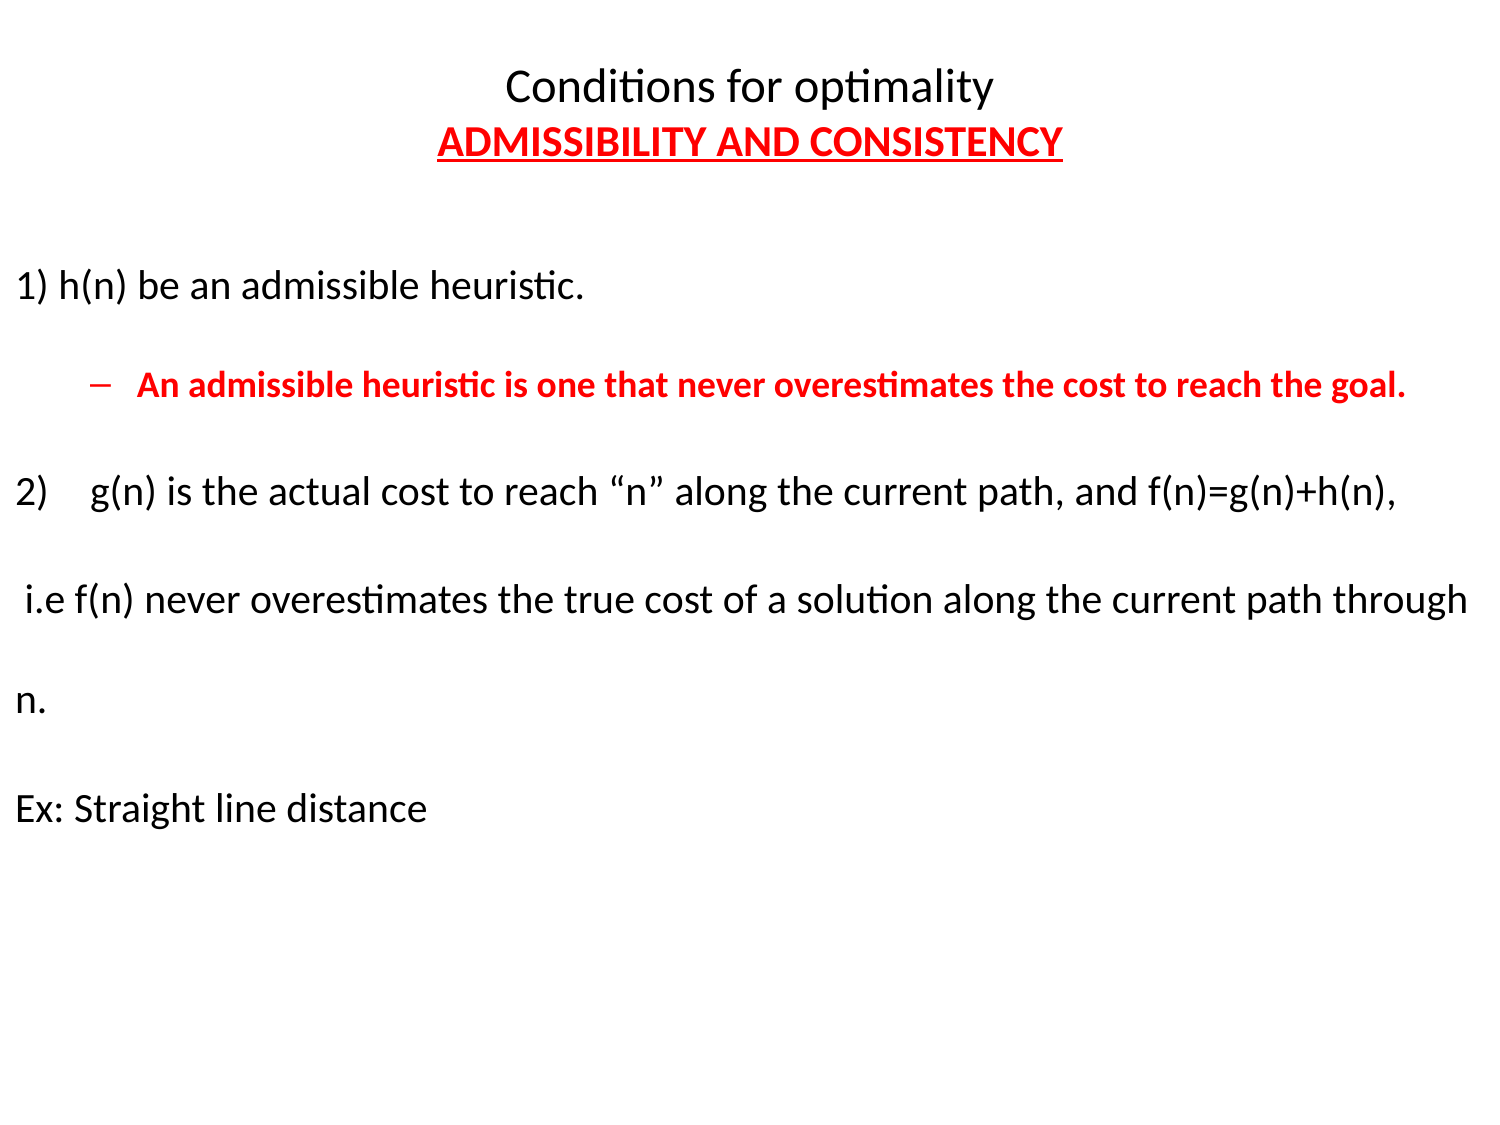

# Conditions for optimality ADMISSIBILITY AND CONSISTENCY
1) h(n) be an admissible heuristic.
An admissible heuristic is one that never overestimates the cost to reach the goal.
g(n) is the actual cost to reach “n” along the current path, and f(n)=g(n)+h(n),
 i.e f(n) never overestimates the true cost of a solution along the current path through n.
Ex: Straight line distance